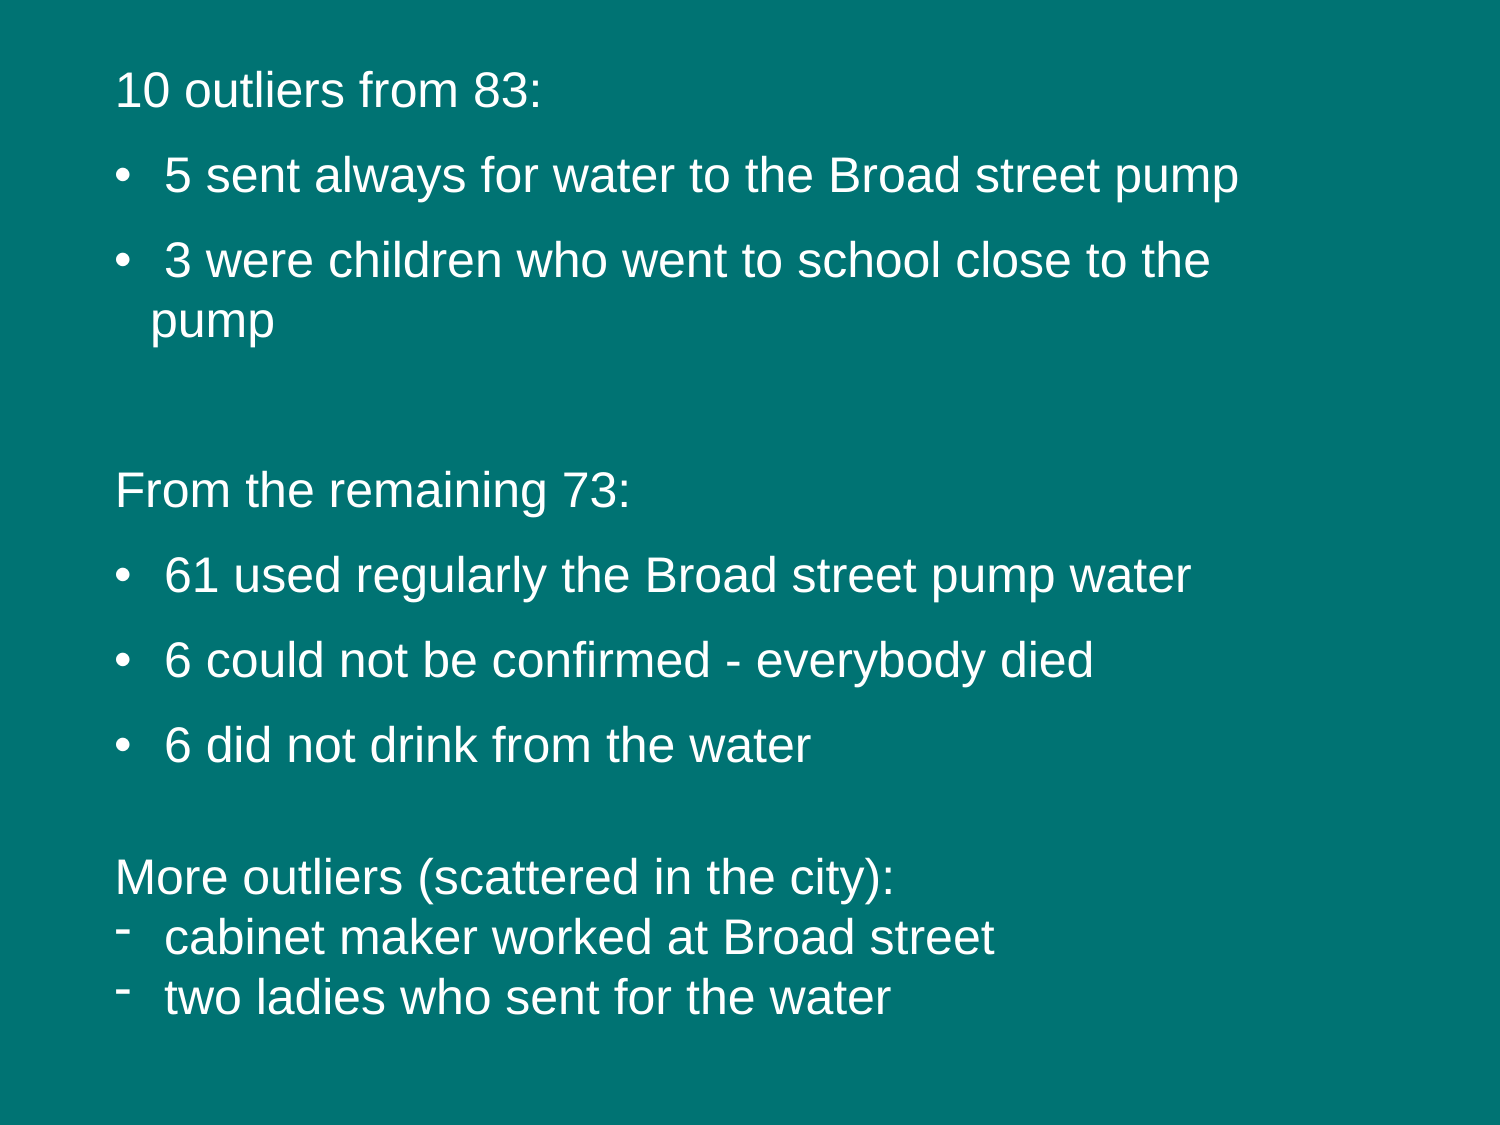

10 outliers from 83:
 5 sent always for water to the Broad street pump
 3 were children who went to school close to the pump

From the remaining 73:
 61 used regularly the Broad street pump water
 6 could not be confirmed - everybody died
 6 did not drink from the water
More outliers (scattered in the city):
 cabinet maker worked at Broad street
 two ladies who sent for the water